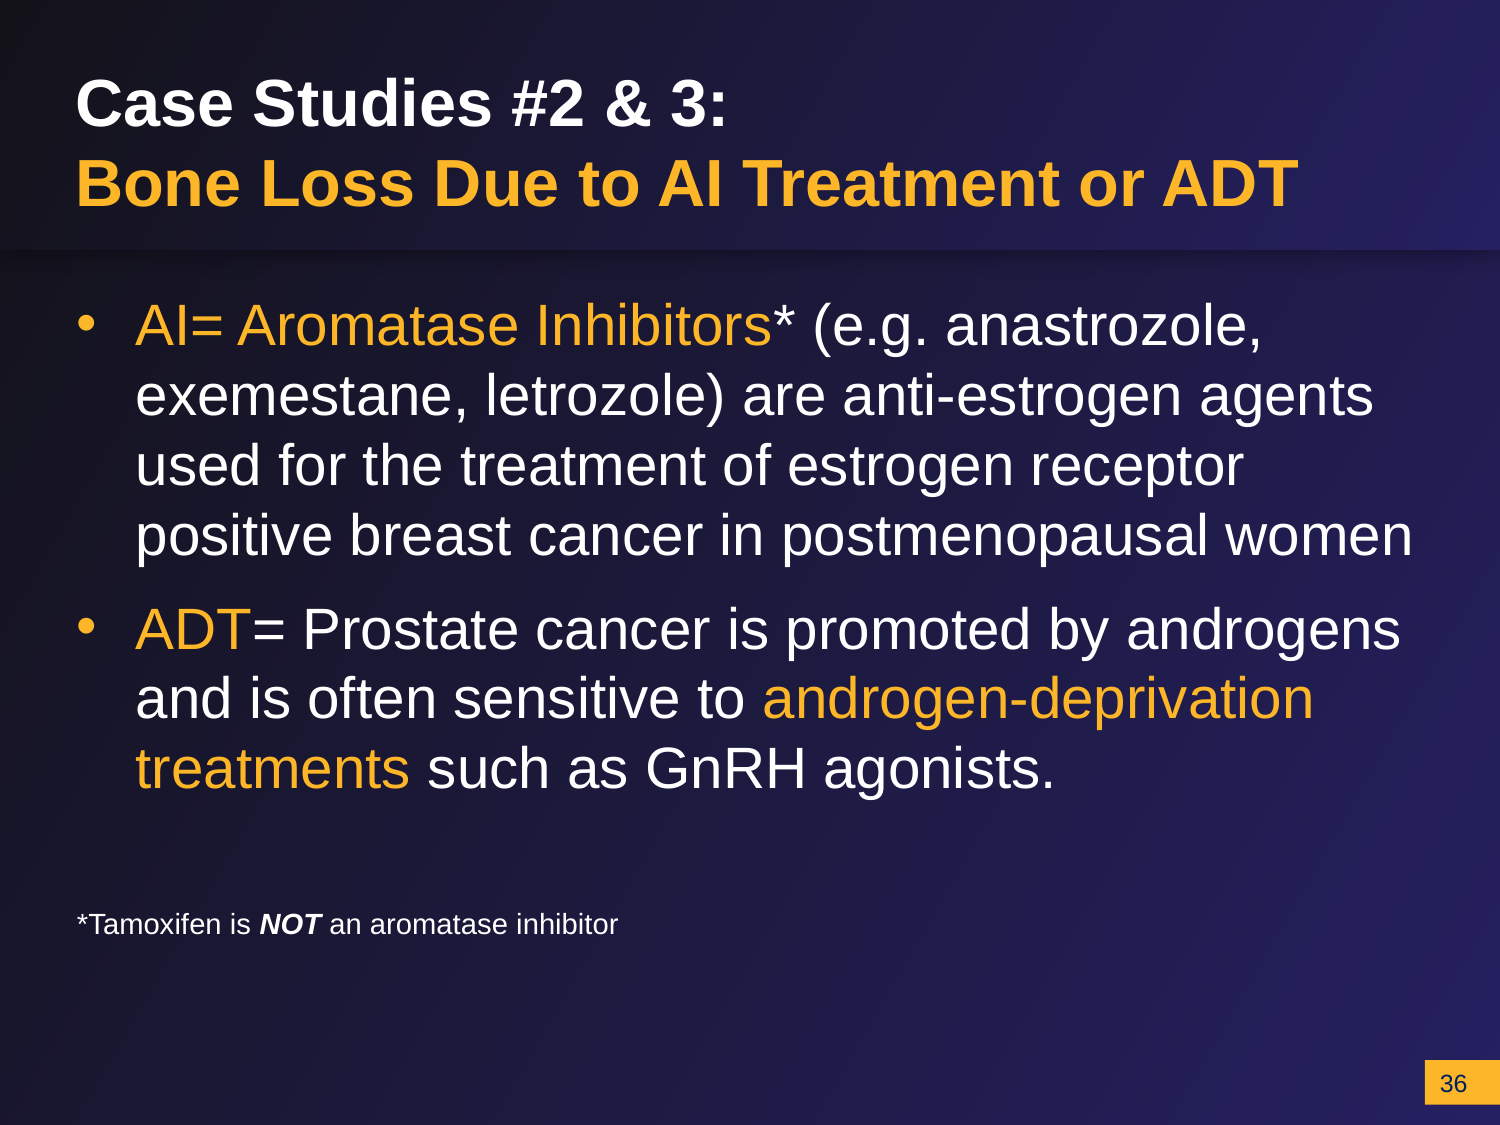

# Case Studies #2 & 3: Bone Loss Due to AI Treatment or ADT
AI= Aromatase Inhibitors* (e.g. anastrozole, exemestane, letrozole) are anti-estrogen agents used for the treatment of estrogen receptor positive breast cancer in postmenopausal women
ADT= Prostate cancer is promoted by androgens and is often sensitive to androgen-deprivation treatments such as GnRH agonists.

*Tamoxifen is NOT an aromatase inhibitor